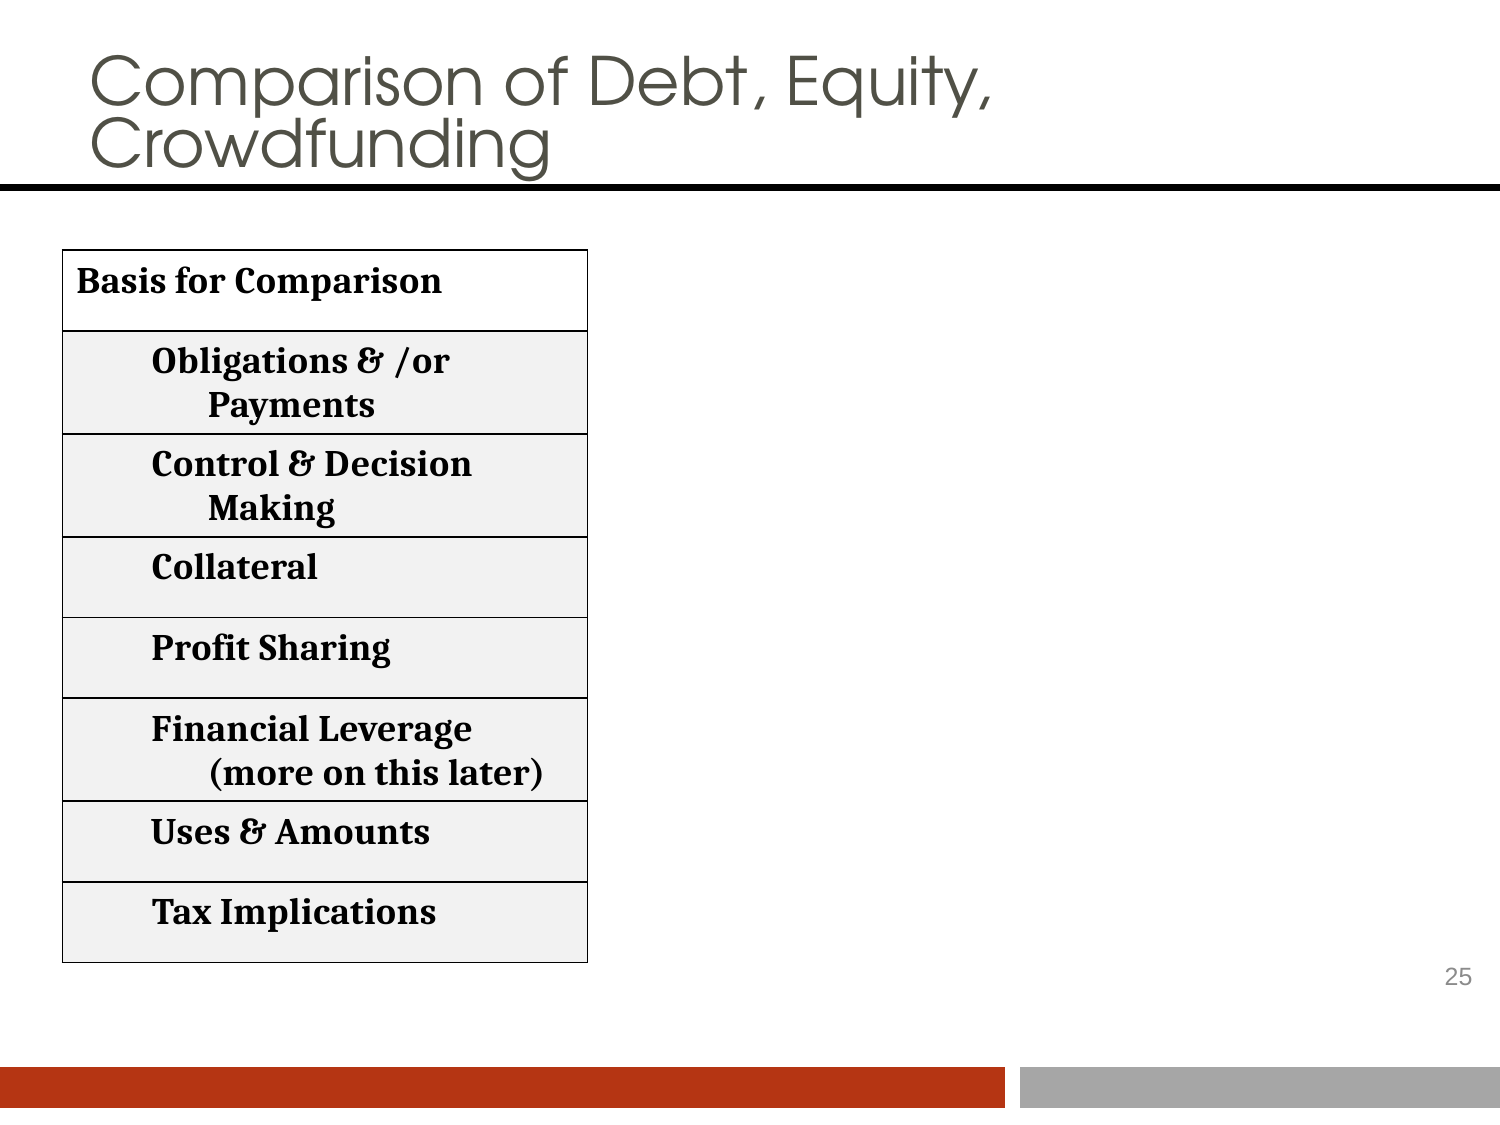

# Comparison of Debt, Equity, Crowdfunding
| Basis for Comparison |
| --- |
| Obligations & /or Payments |
| Control & Decision Making |
| Collateral |
| Profit Sharing |
| Financial Leverage (more on this later) |
| Uses & Amounts |
| Tax Implications |
25